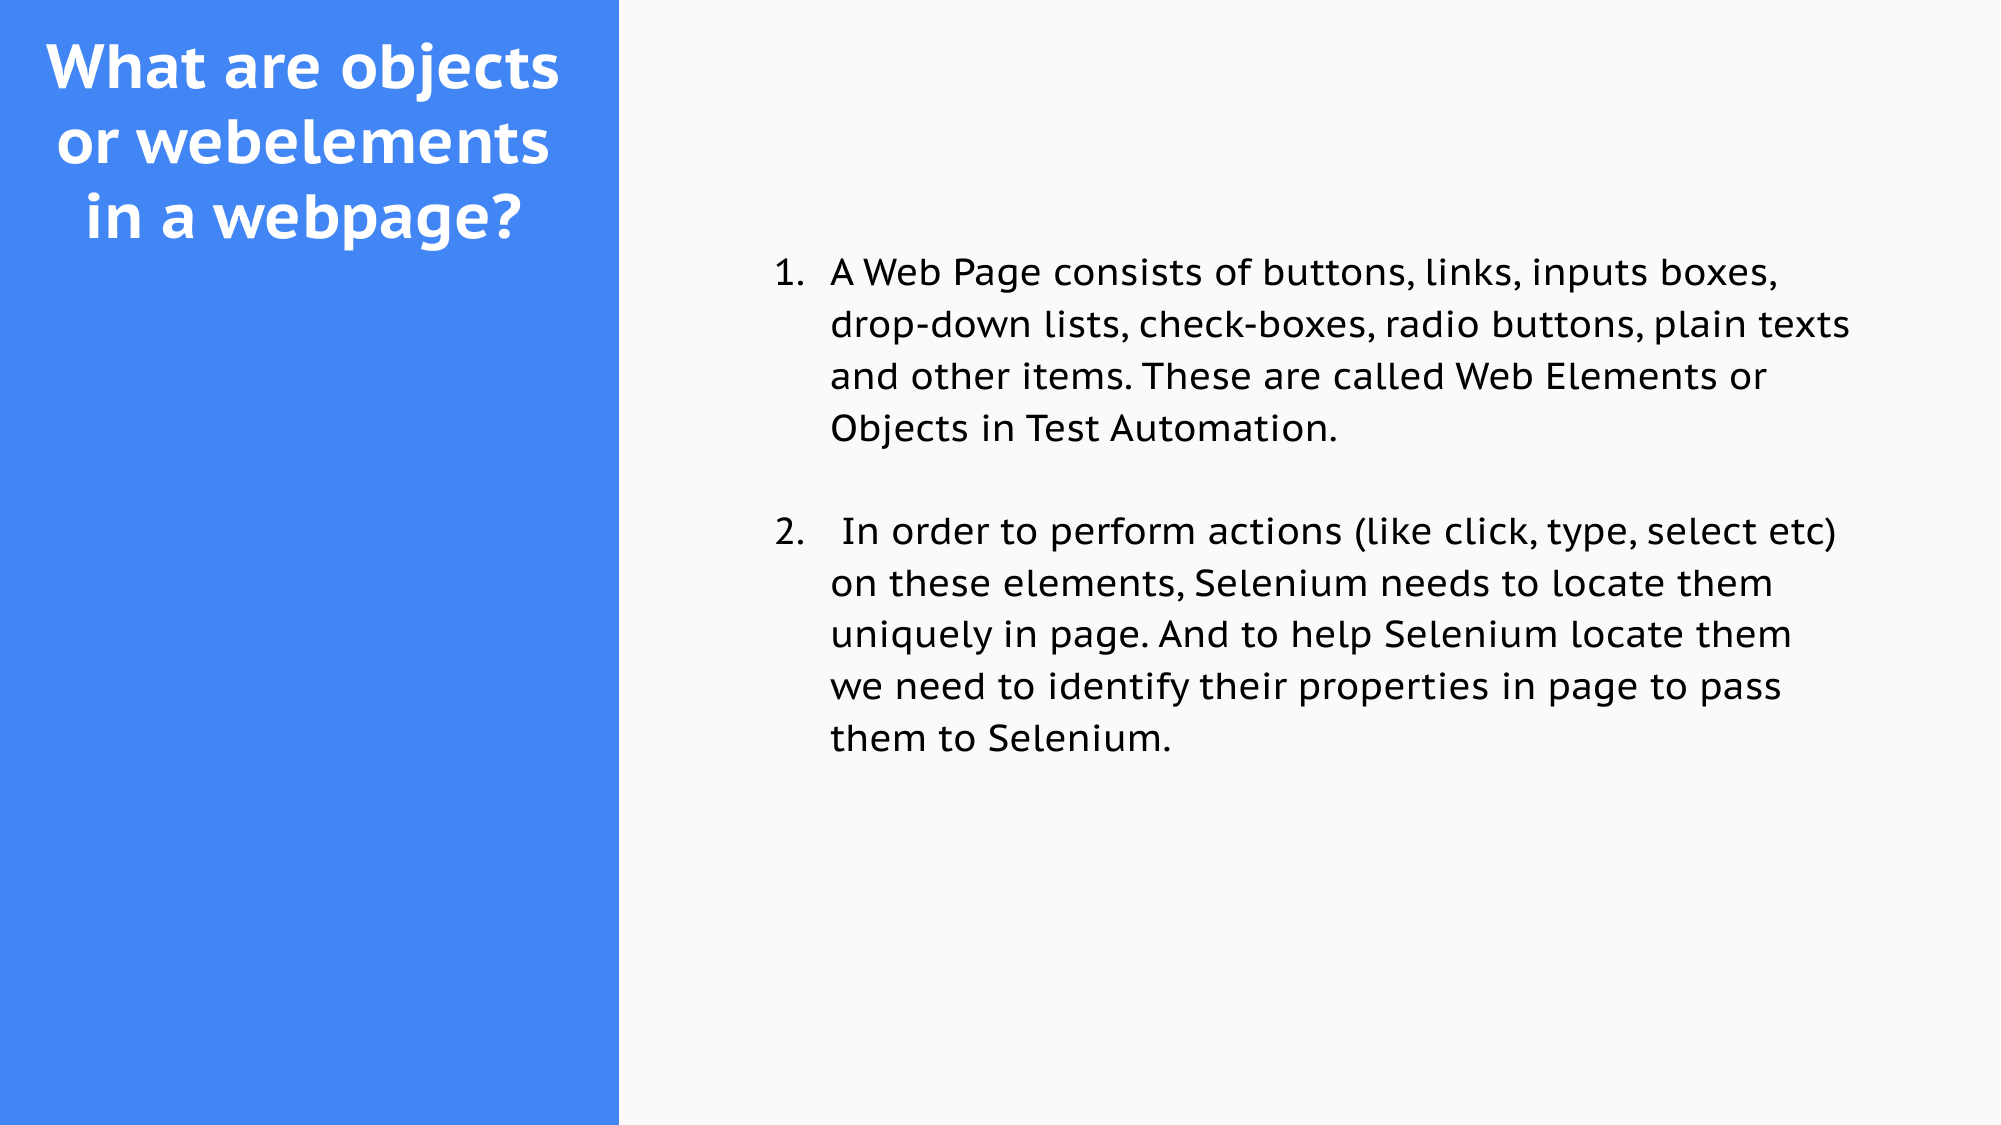

# What are objects or webelements in a webpage?
A Web Page consists of buttons, links, inputs boxes, drop-down lists, check-boxes, radio buttons, plain texts and other items. These are called Web Elements or Objects in Test Automation.

 In order to perform actions (like click, type, select etc) on these elements, Selenium needs to locate them uniquely in page. And to help Selenium locate them we need to identify their properties in page to pass them to Selenium.